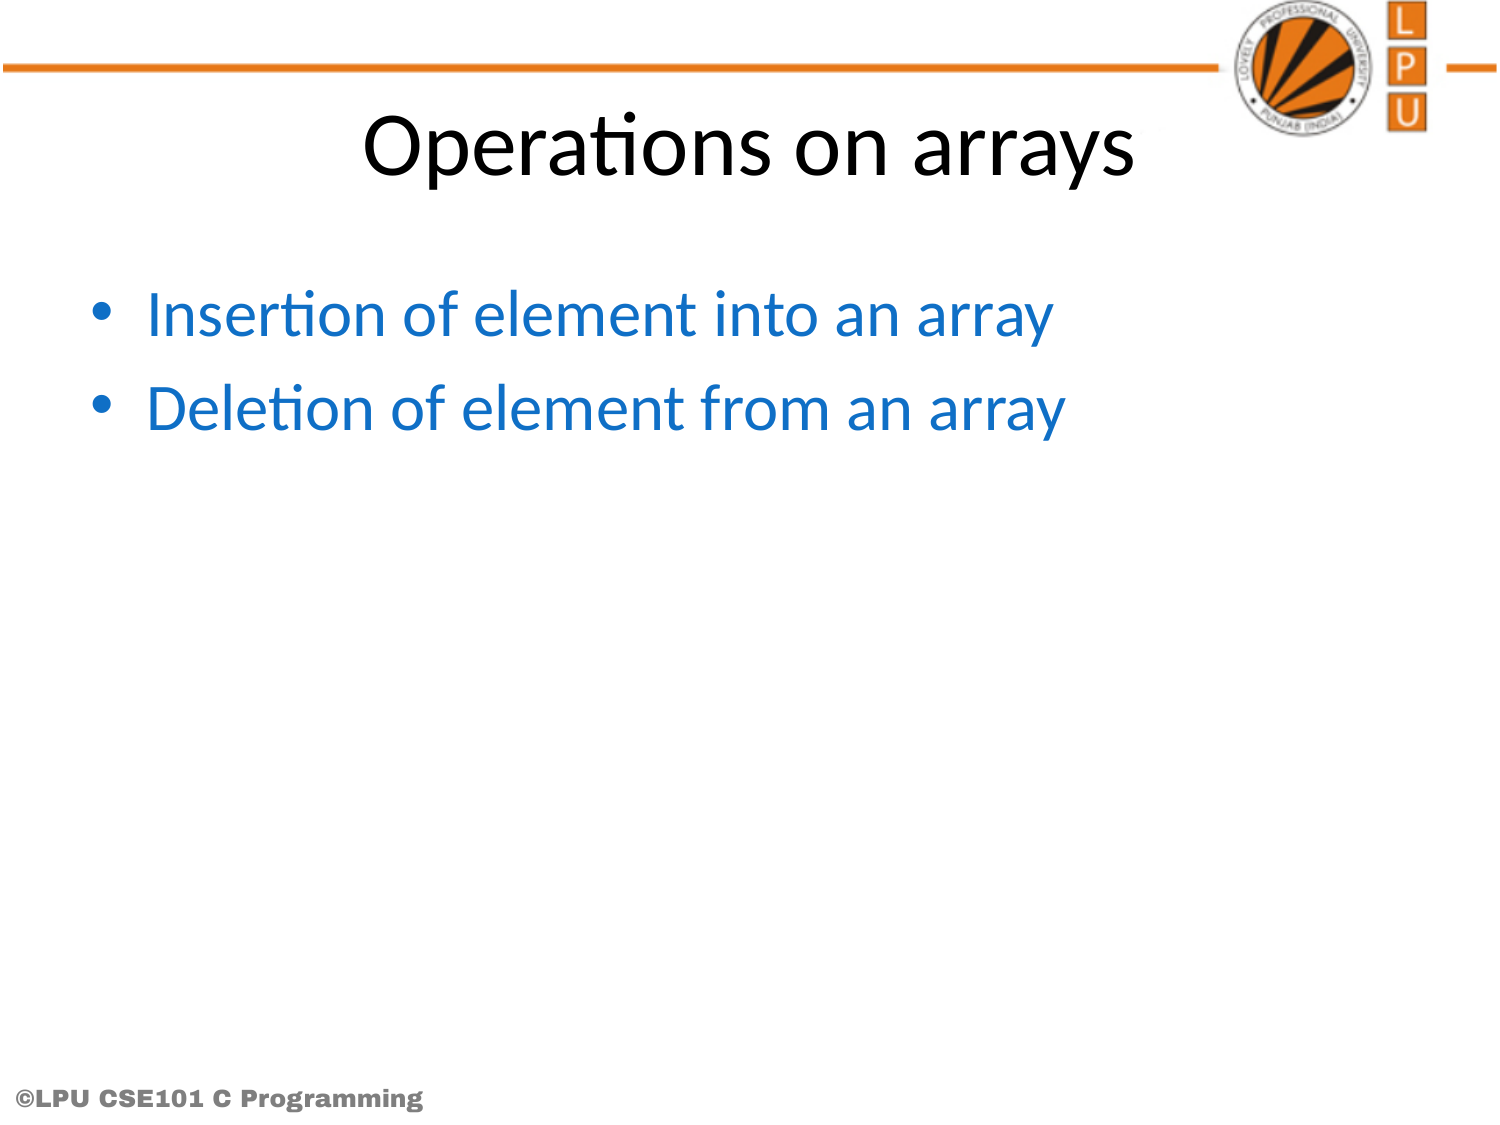

# Operations on arrays
Insertion of element into an array
Deletion of element from an array